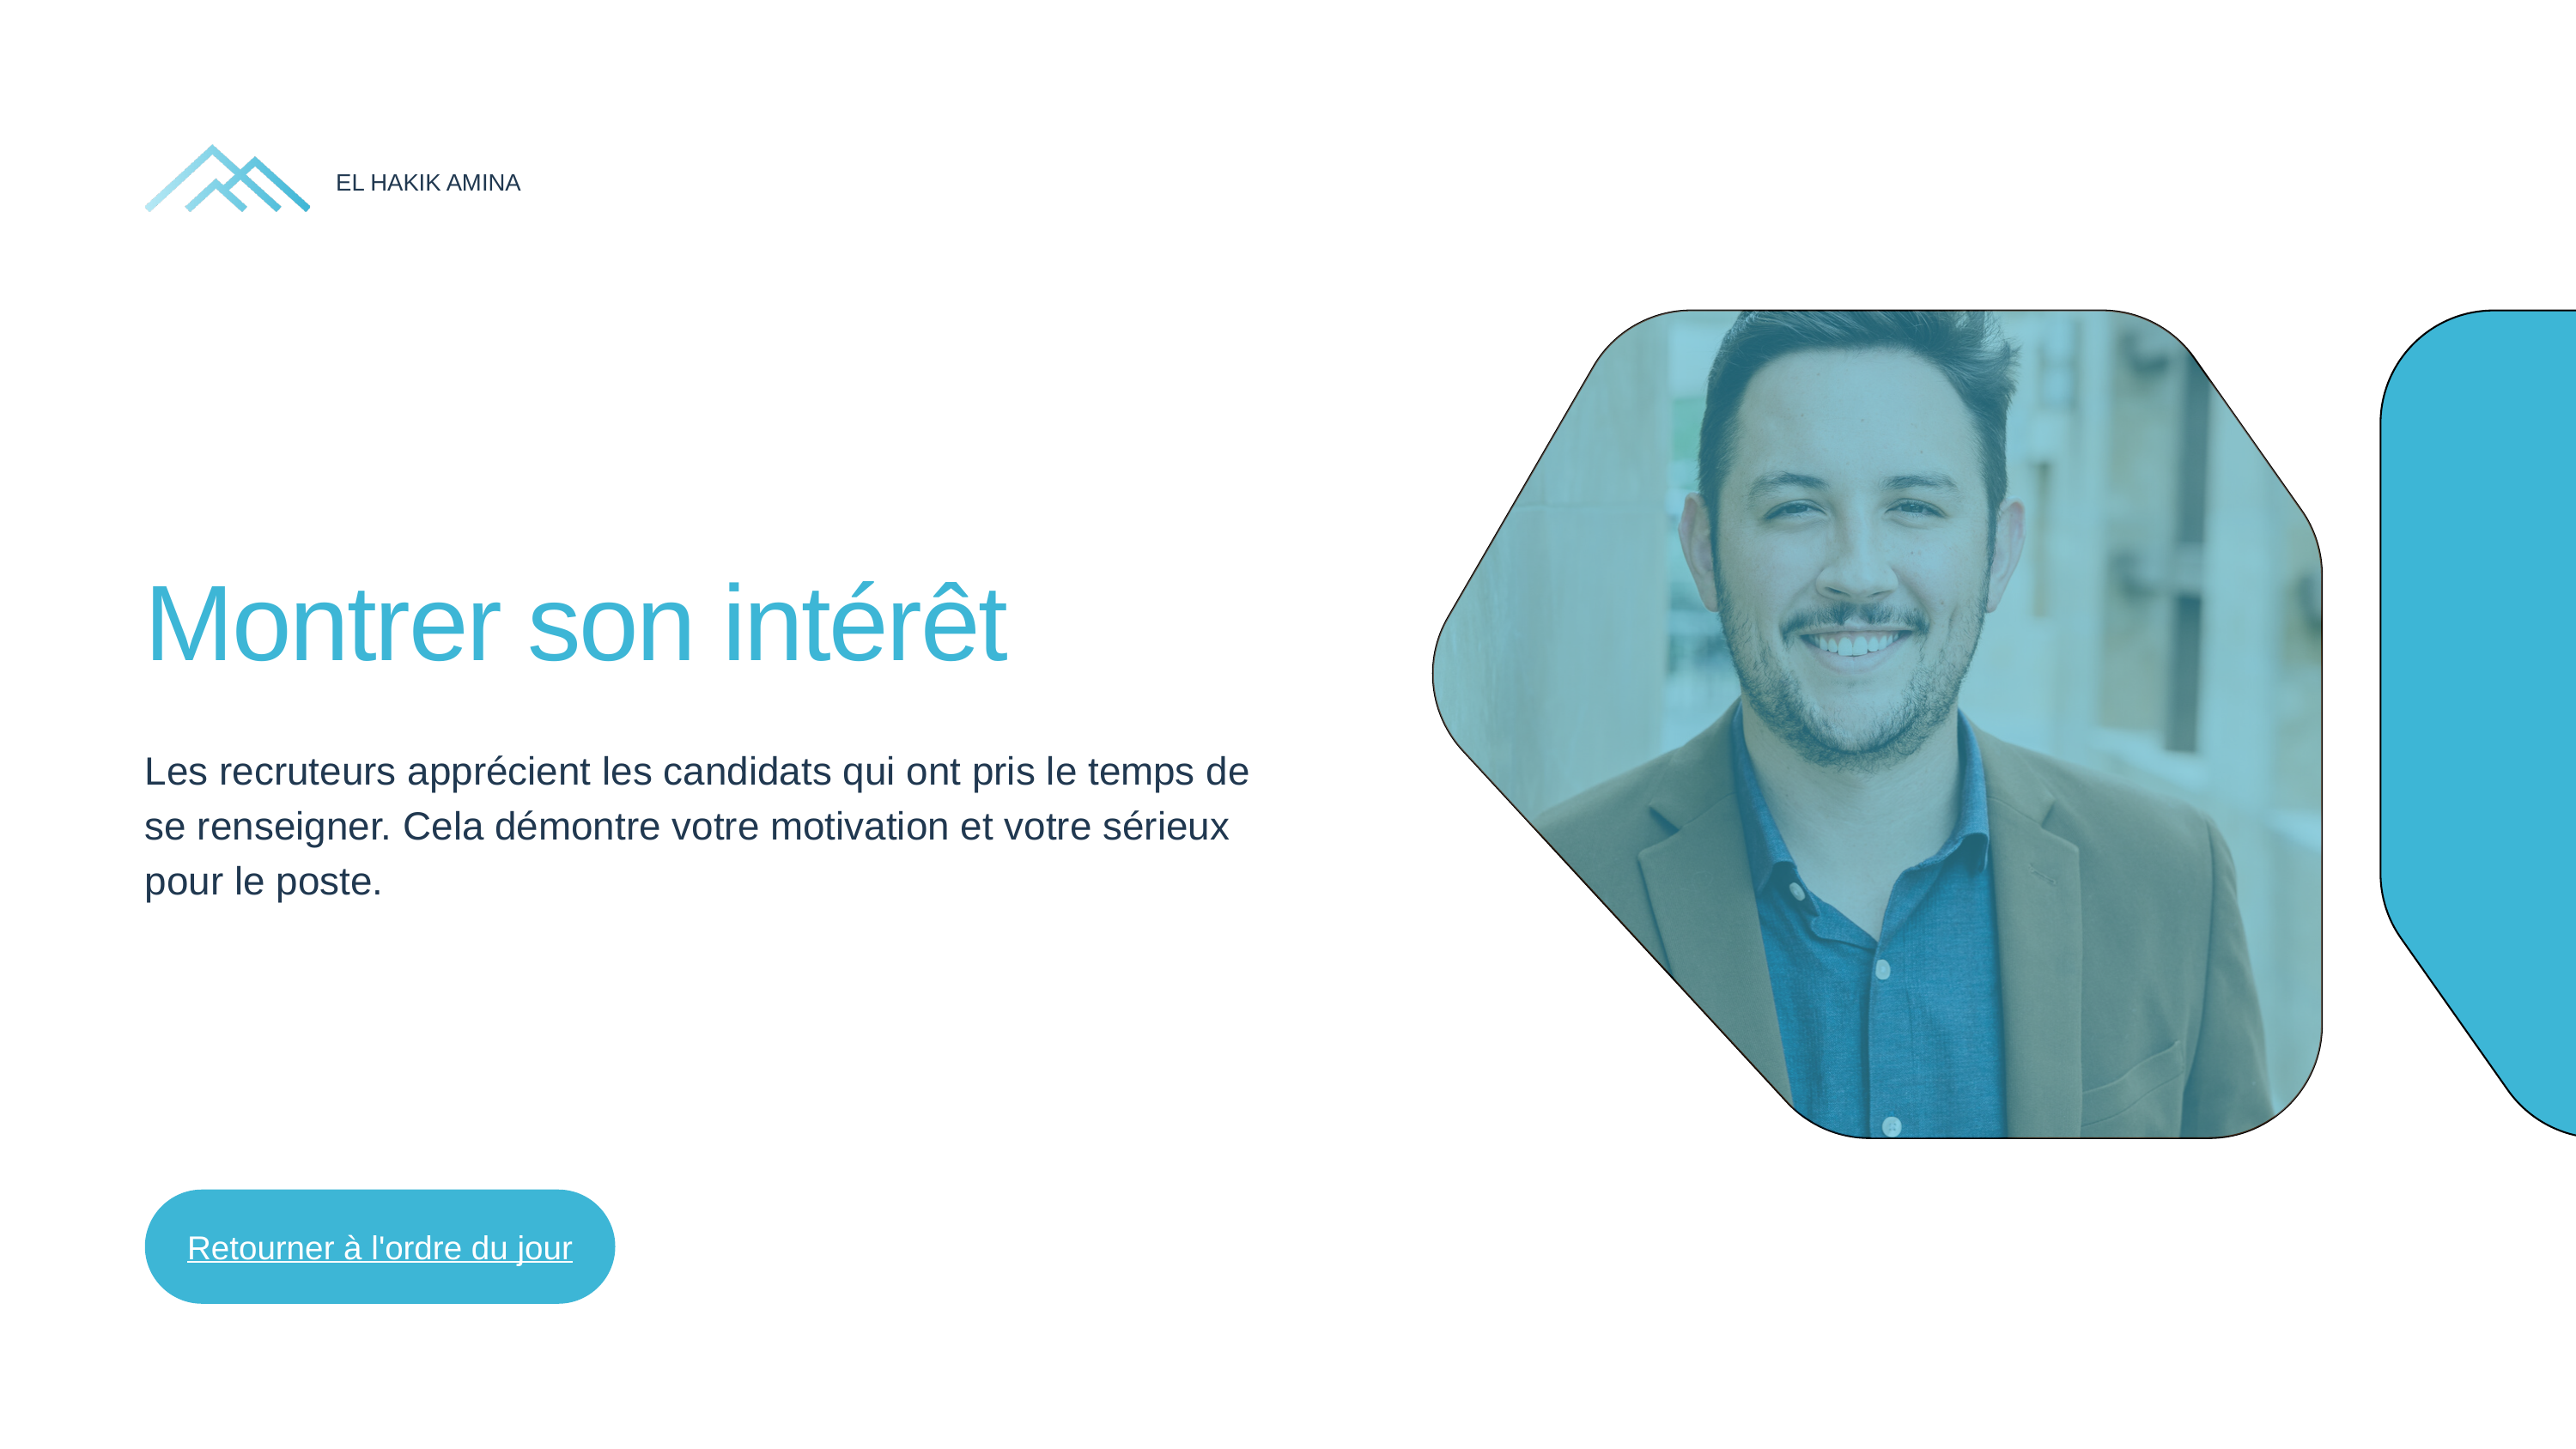

EL HAKIK AMINA

Montrer son intérêt
Les recruteurs apprécient les candidats qui ont pris le temps de se renseigner. Cela démontre votre motivation et votre sérieux pour le poste.

Retourner à l'ordre du jour